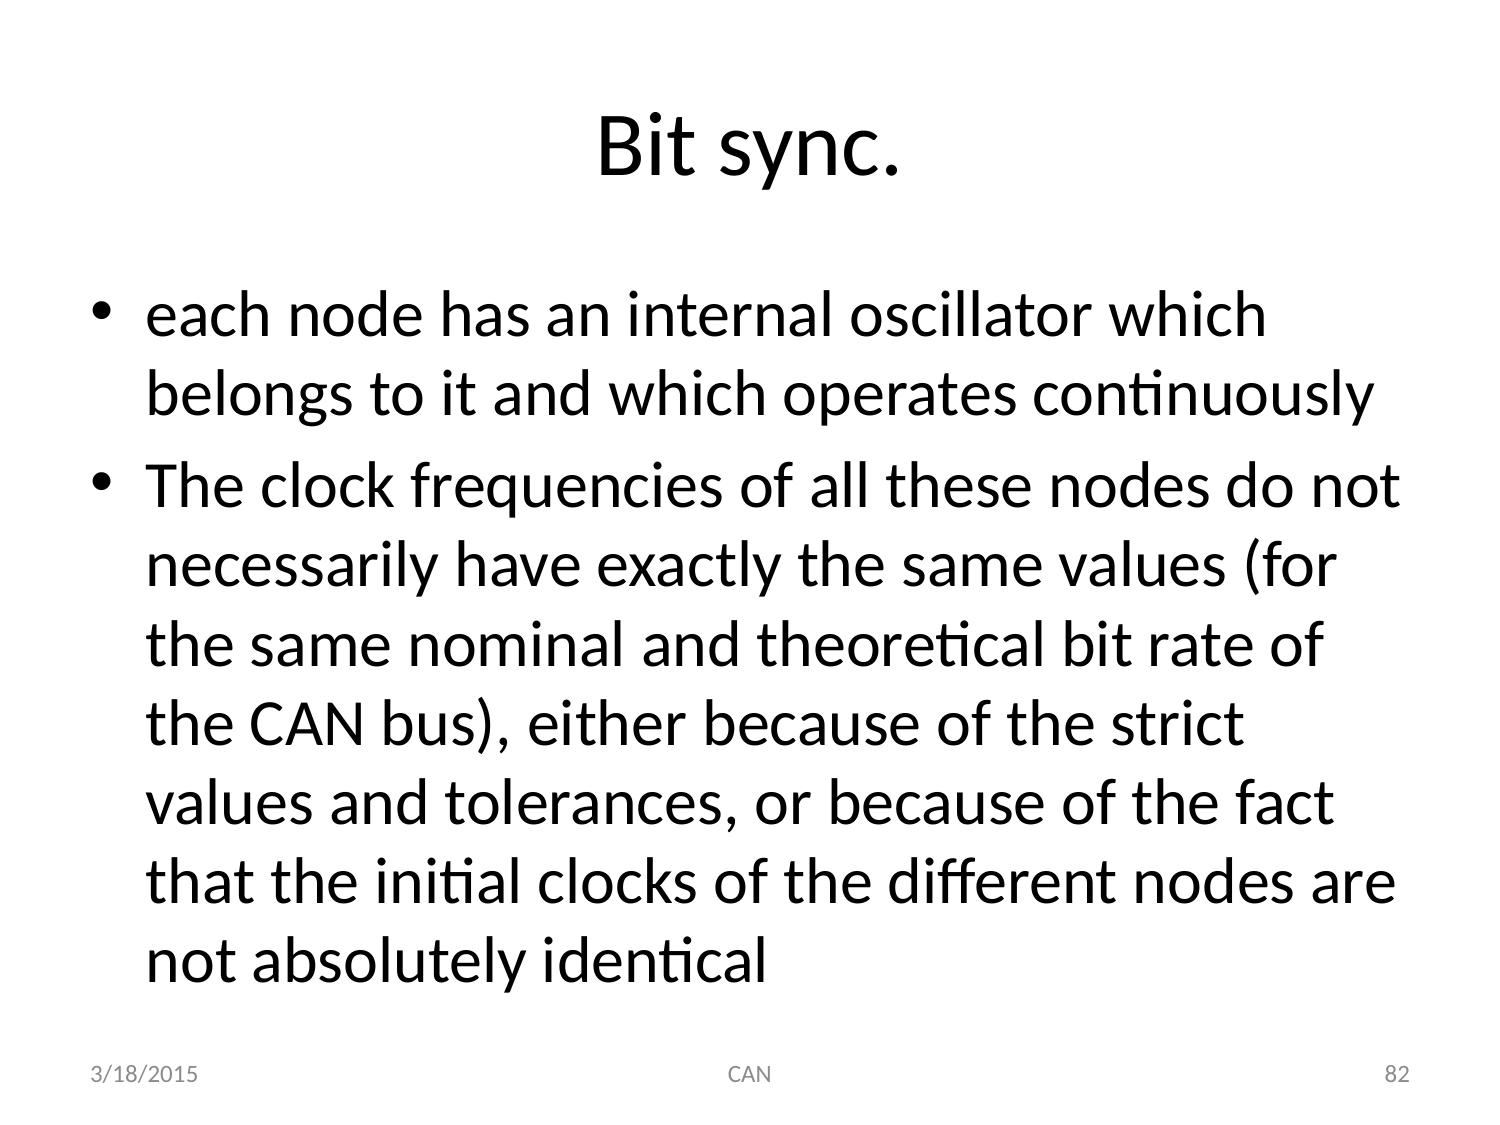

# Bit sync.
each node has an internal oscillator which belongs to it and which operates continuously
The clock frequencies of all these nodes do not necessarily have exactly the same values (for the same nominal and theoretical bit rate of the CAN bus), either because of the strict values and tolerances, or because of the fact that the initial clocks of the different nodes are not absolutely identical
3/18/2015
CAN
82